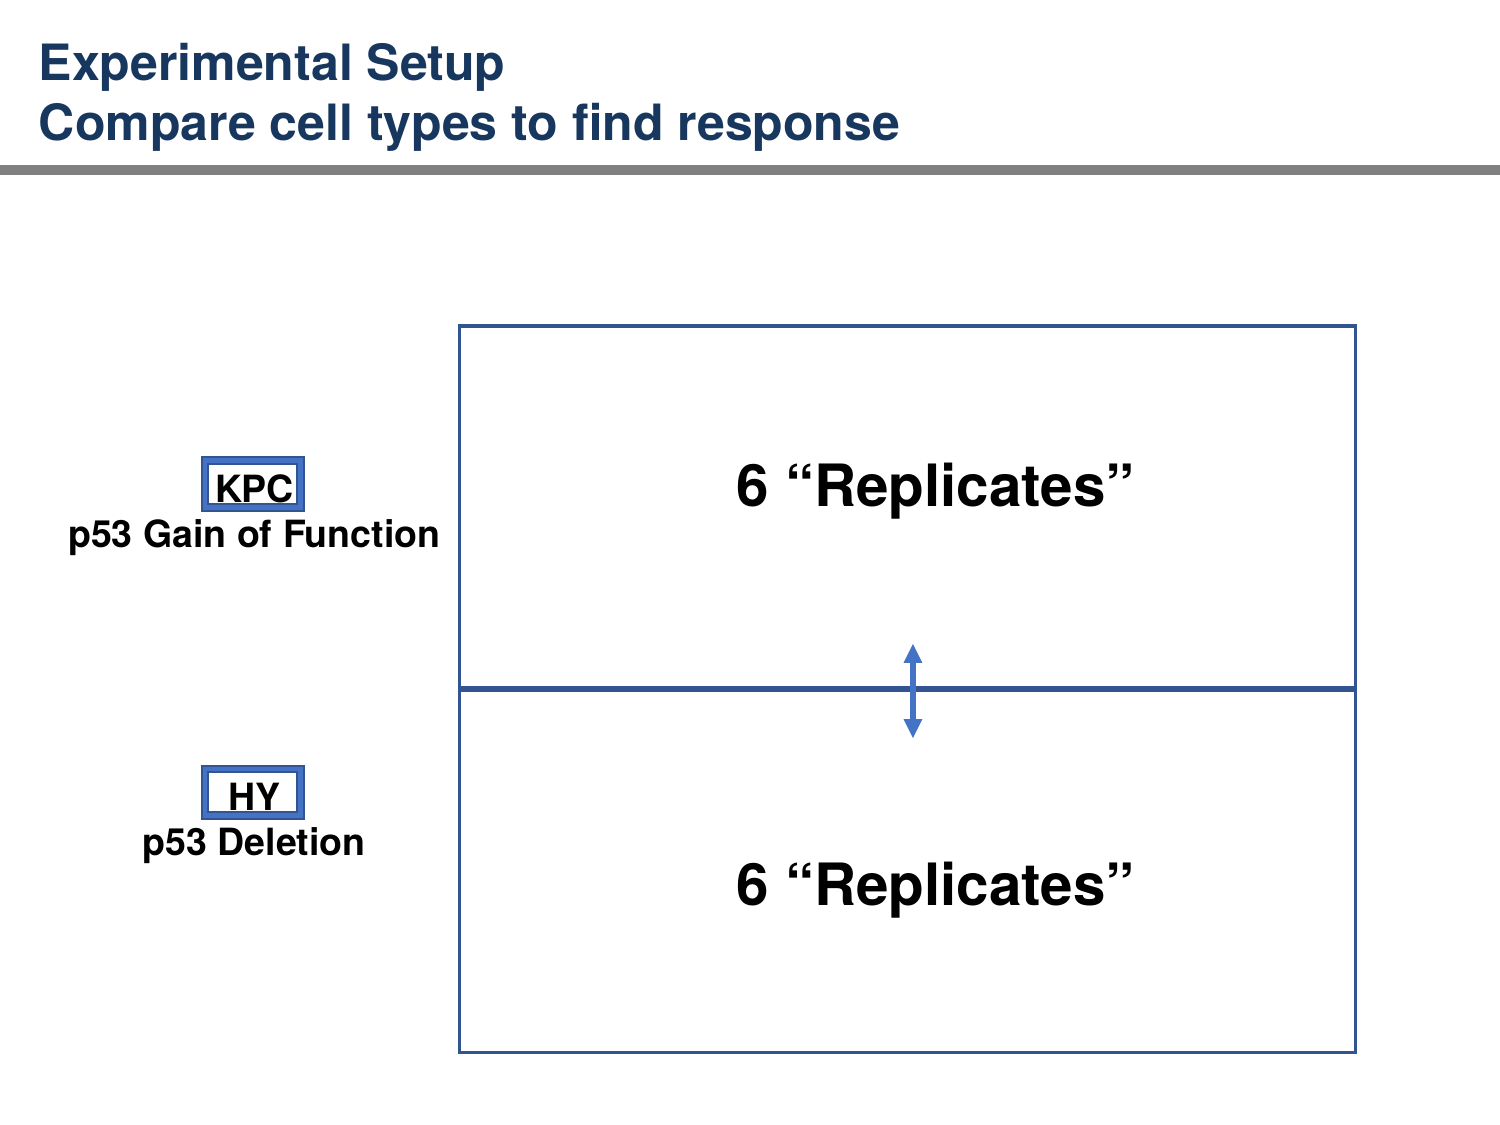

Experimental Setup
Compare cell types to find response

6 “Replicates”
KPC
p53 Gain of Function

HY
p53 Deletion

6 “Replicates”